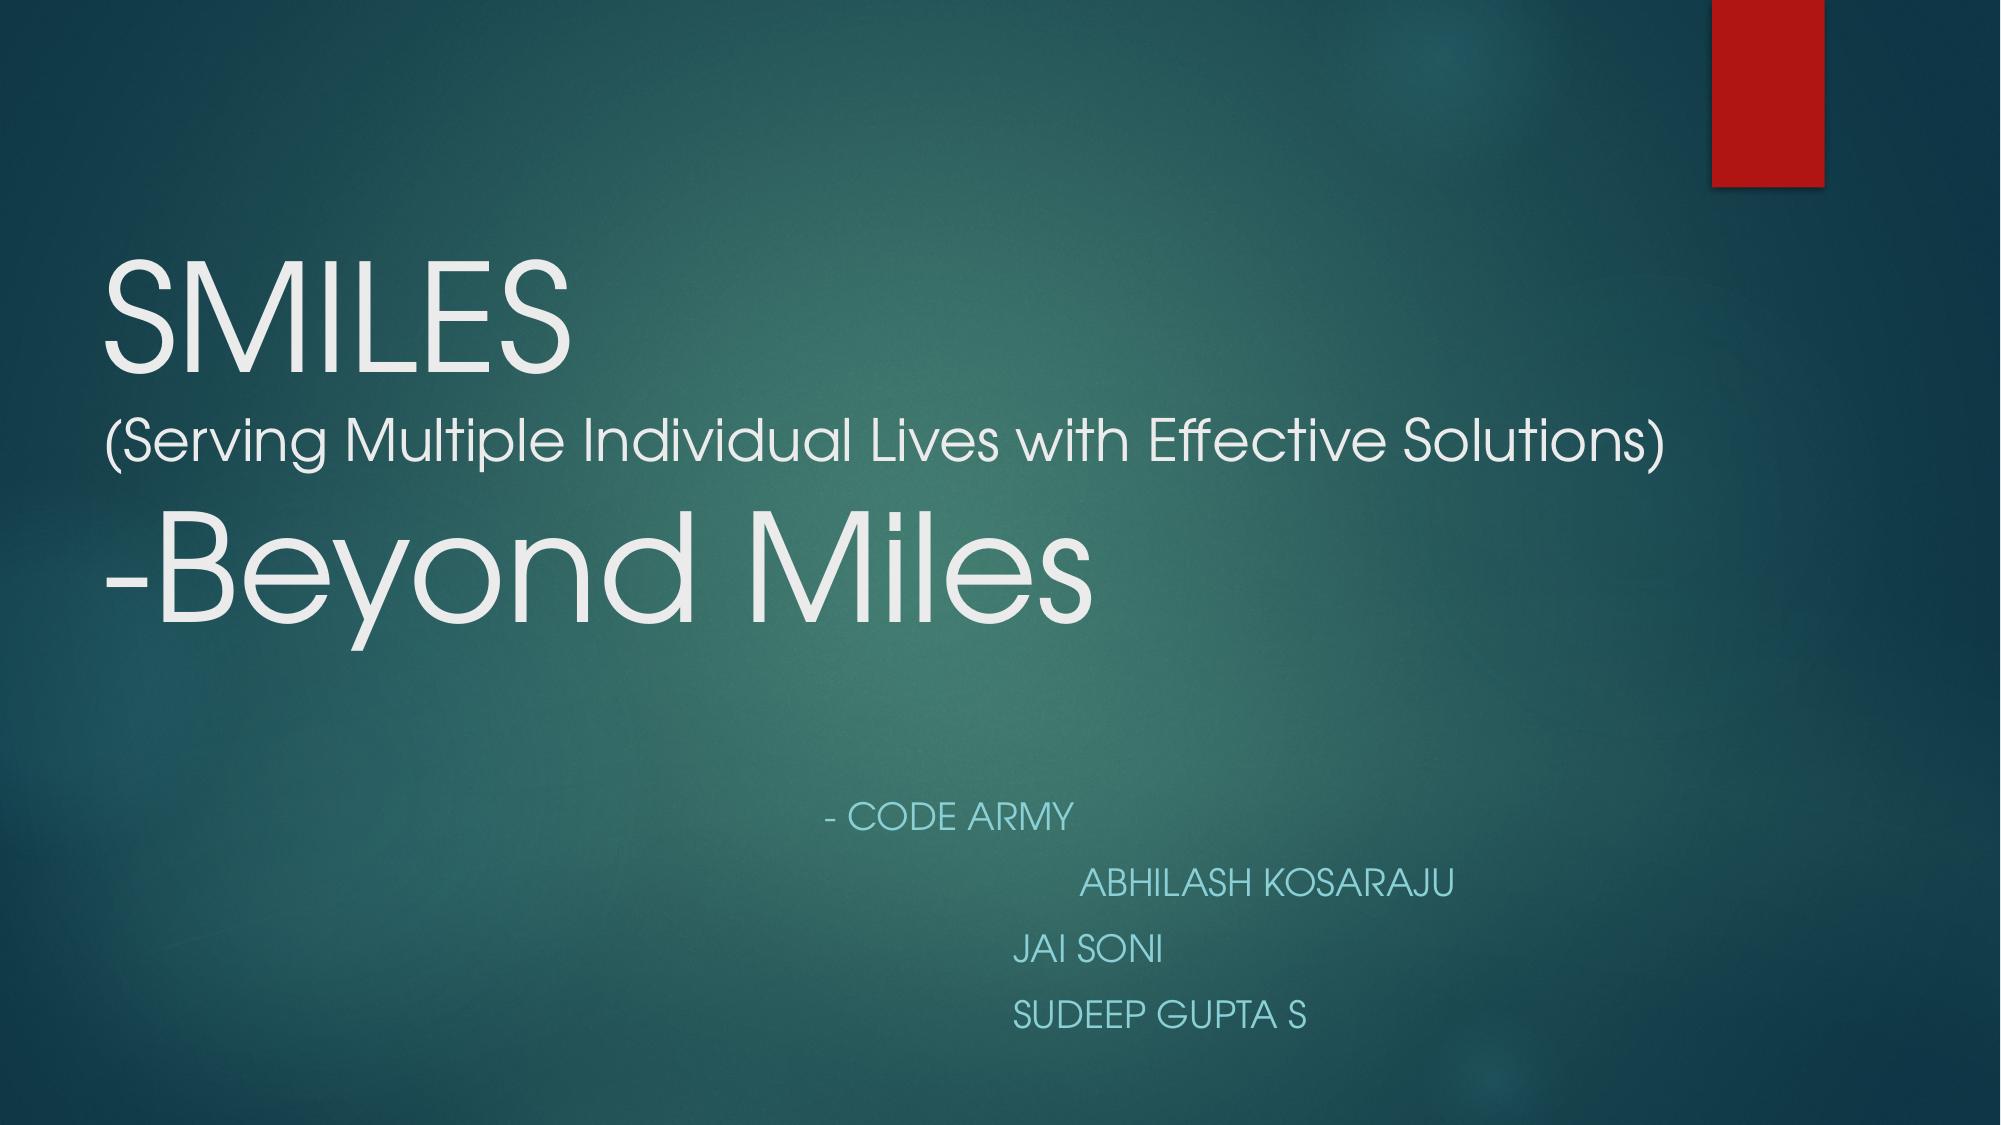

# SMILES (Serving Multiple Individual Lives with Effective Solutions) -Beyond Miles
- CODE ARMY
	          ABHILASH KOSARAJU
                  JAI SONI
                  SUDEEP GUPTA S